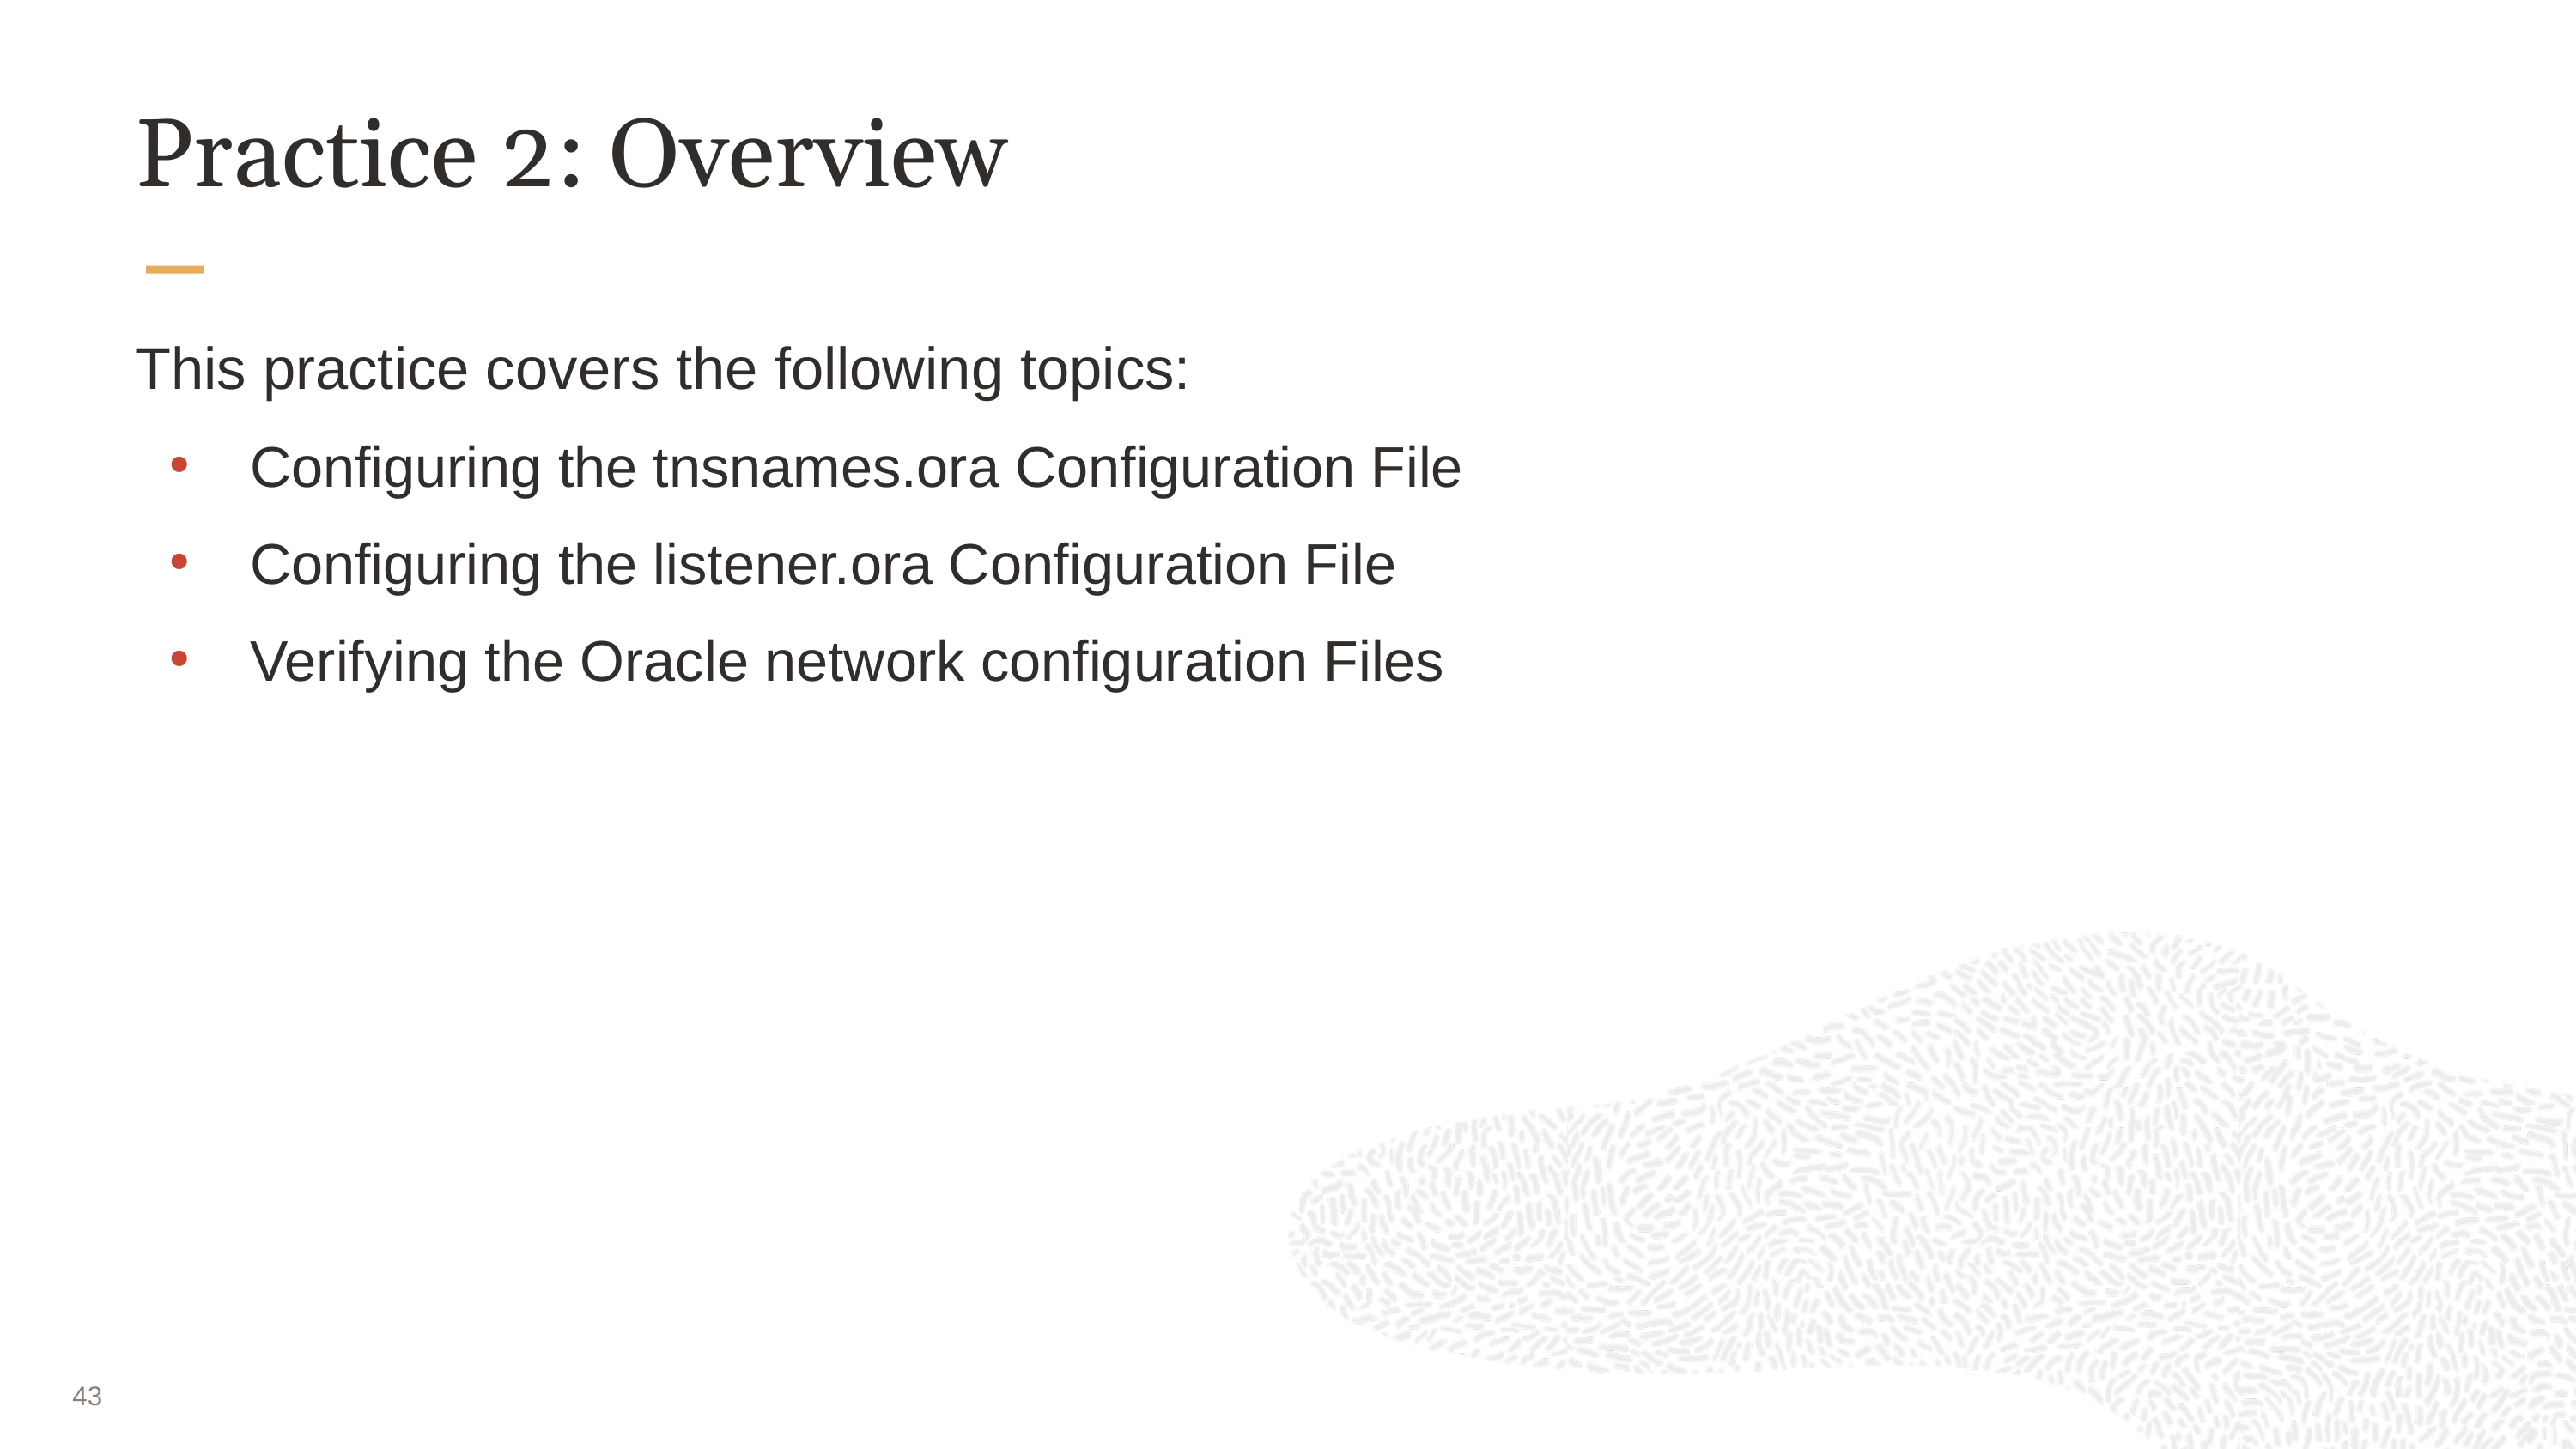

# Practice 2: Overview
This practice covers the following topics:
Configuring the tnsnames.ora Configuration File
Configuring the listener.ora Configuration File
Verifying the Oracle network configuration Files